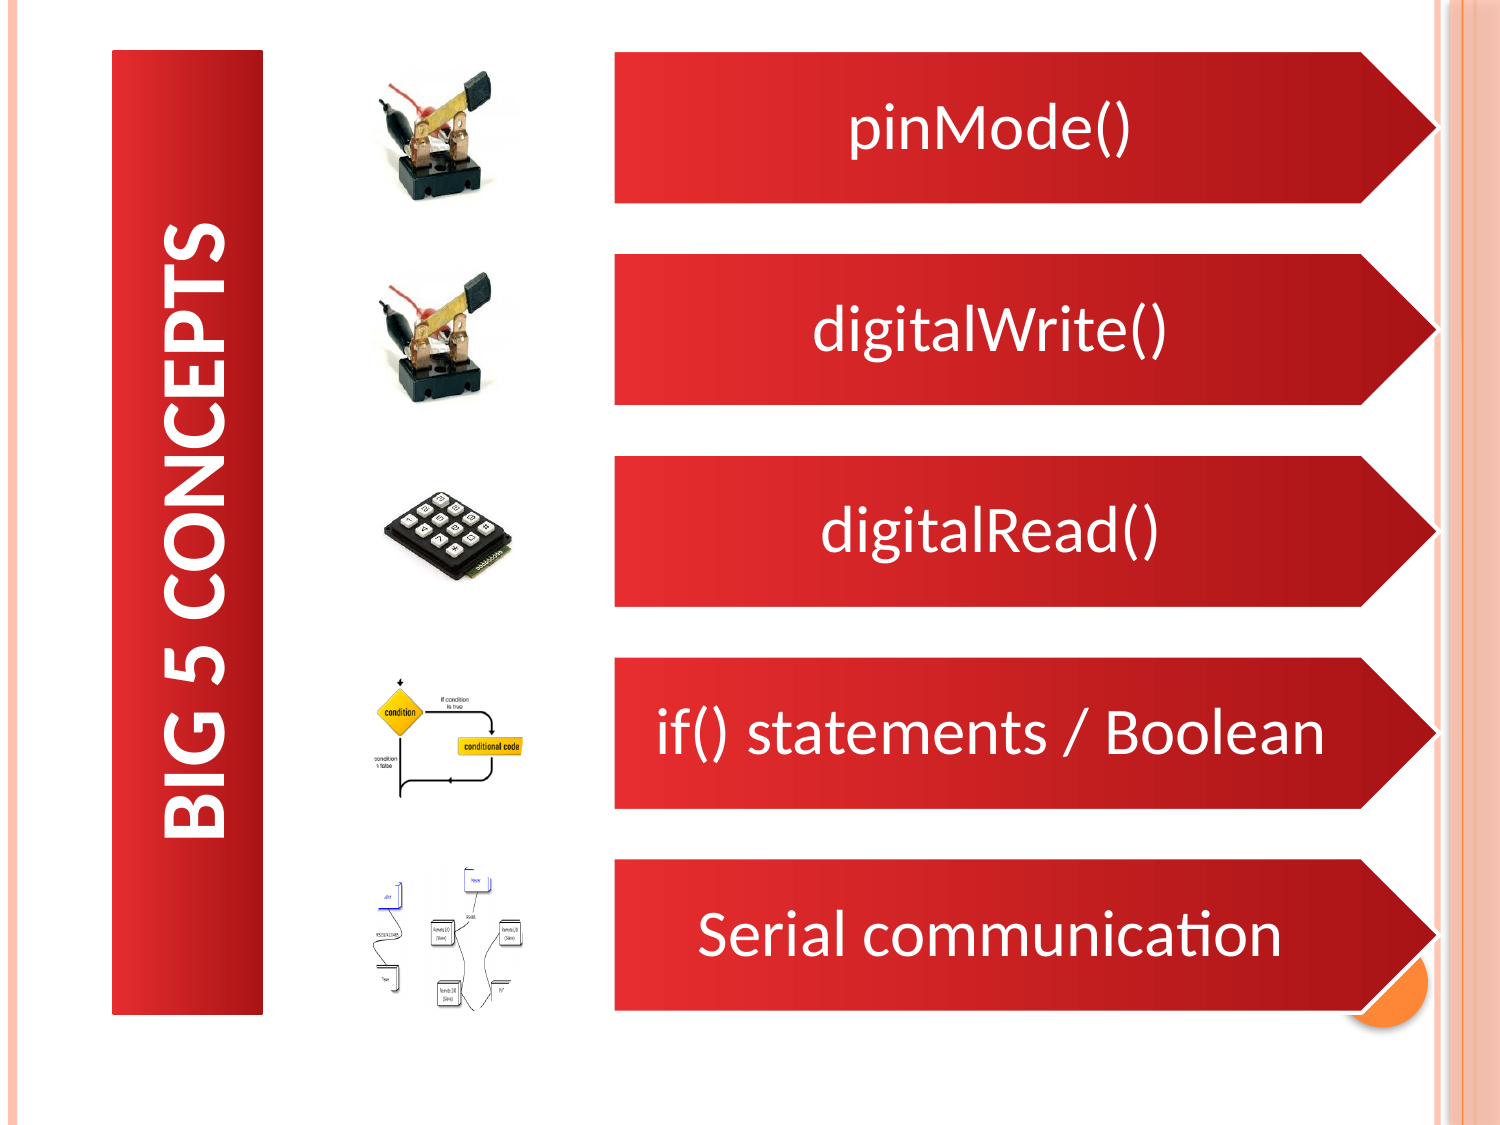

pinMode()

digitalWrite()

digitalRead()
BIG 5 CONCEPTS

if() statements / Boolean

Serial communication